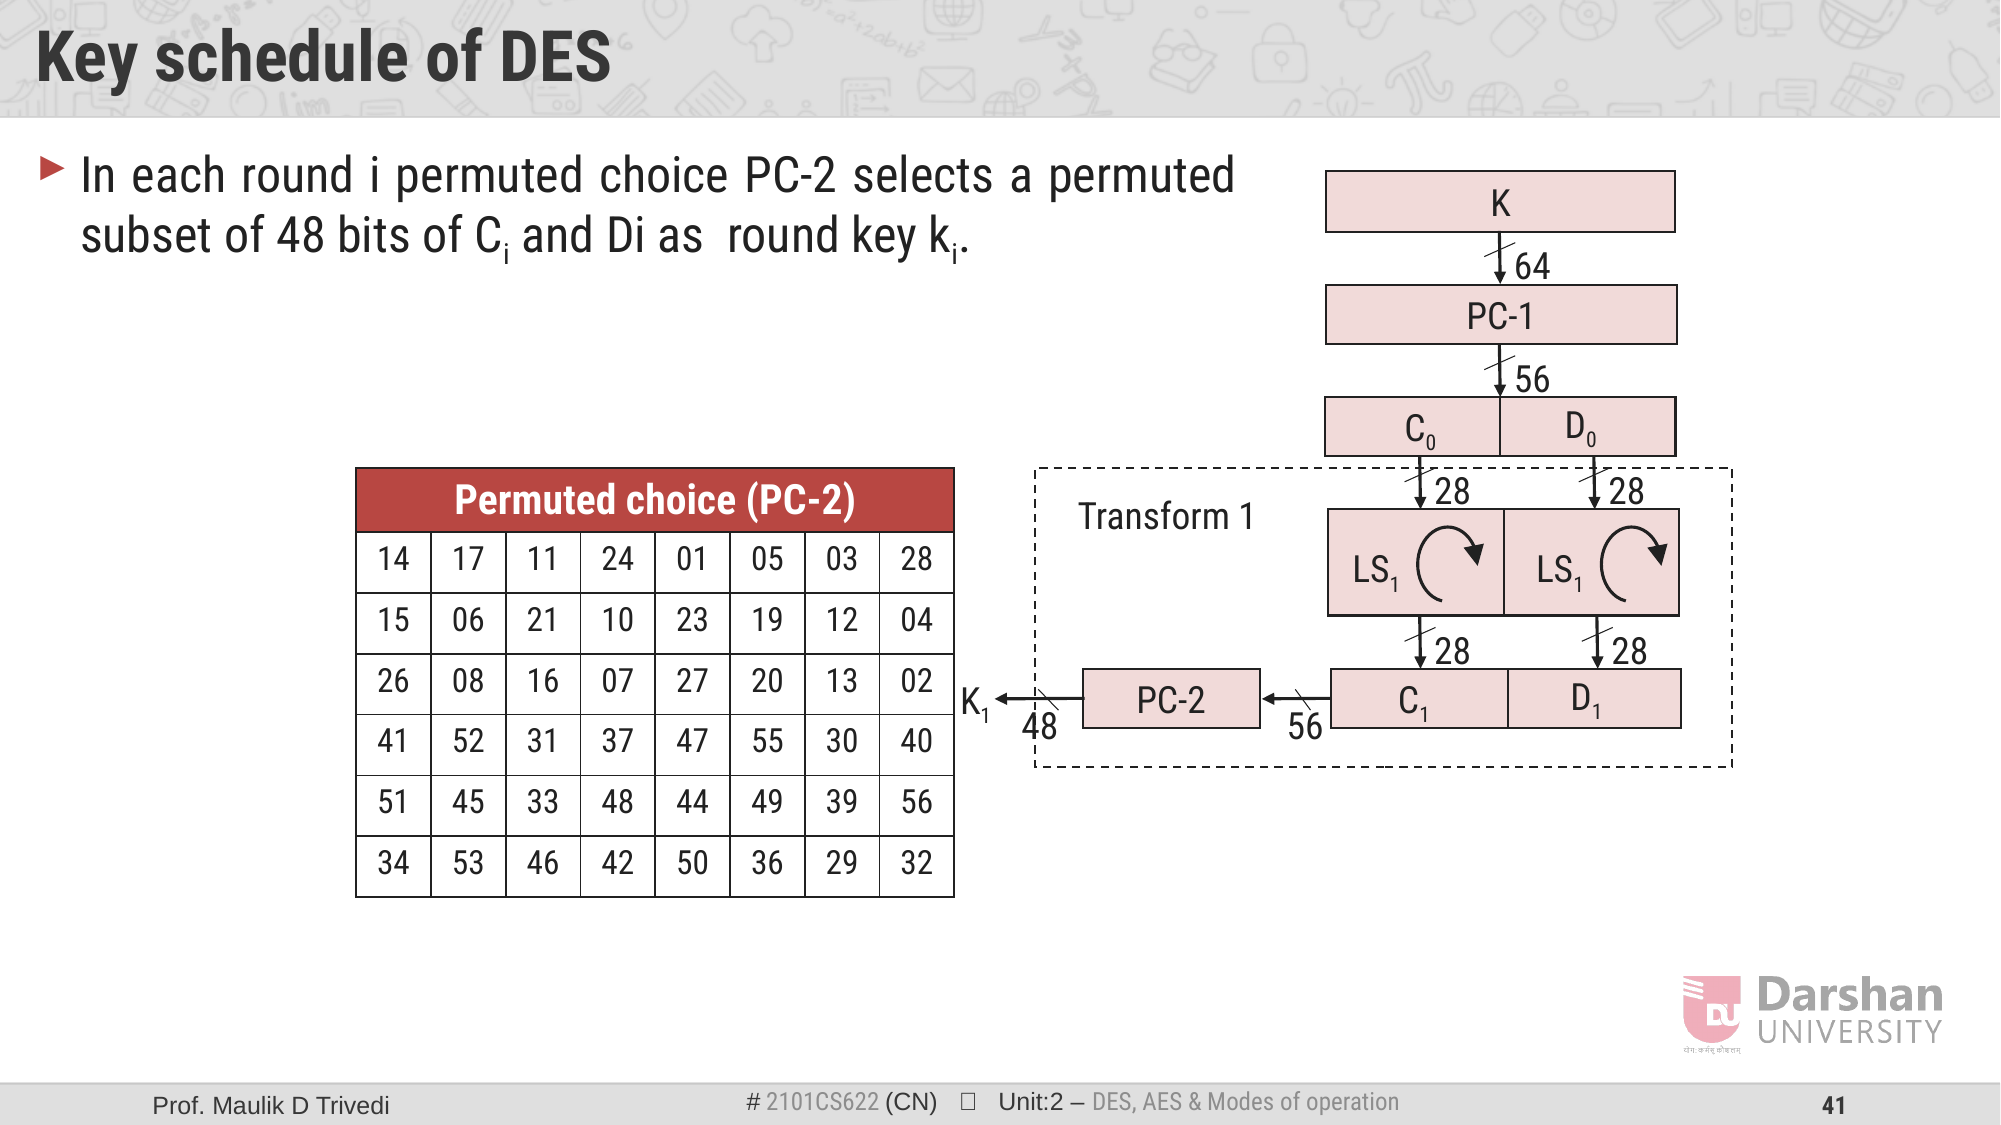

# Key schedule of DES
In each round i permuted choice PC-2 selects a permuted subset of 48 bits of Ci and Di as  round key ki.

K
64
PC-1
56
C0
D0
28
28
| Permuted choice (PC-2) |  |  |  |  |  |  |  |
| --- | --- | --- | --- | --- | --- | --- | --- |
| 14 | 17 | 11 | 24 | 01 | 05 | 03 | 28 |
| 15 | 06 | 21 | 10 | 23 | 19 | 12 | 04 |
| 26 | 08 | 16 | 07 | 27 | 20 | 13 | 02 |
| 41 | 52 | 31 | 37 | 47 | 55 | 30 | 40 |
| 51 | 45 | 33 | 48 | 44 | 49 | 39 | 56 |
| 34 | 53 | 46 | 42 | 50 | 36 | 29 | 32 |

Transform 1

LS1
LS1
28
28
PC-2
D1
C1
K1

48

56